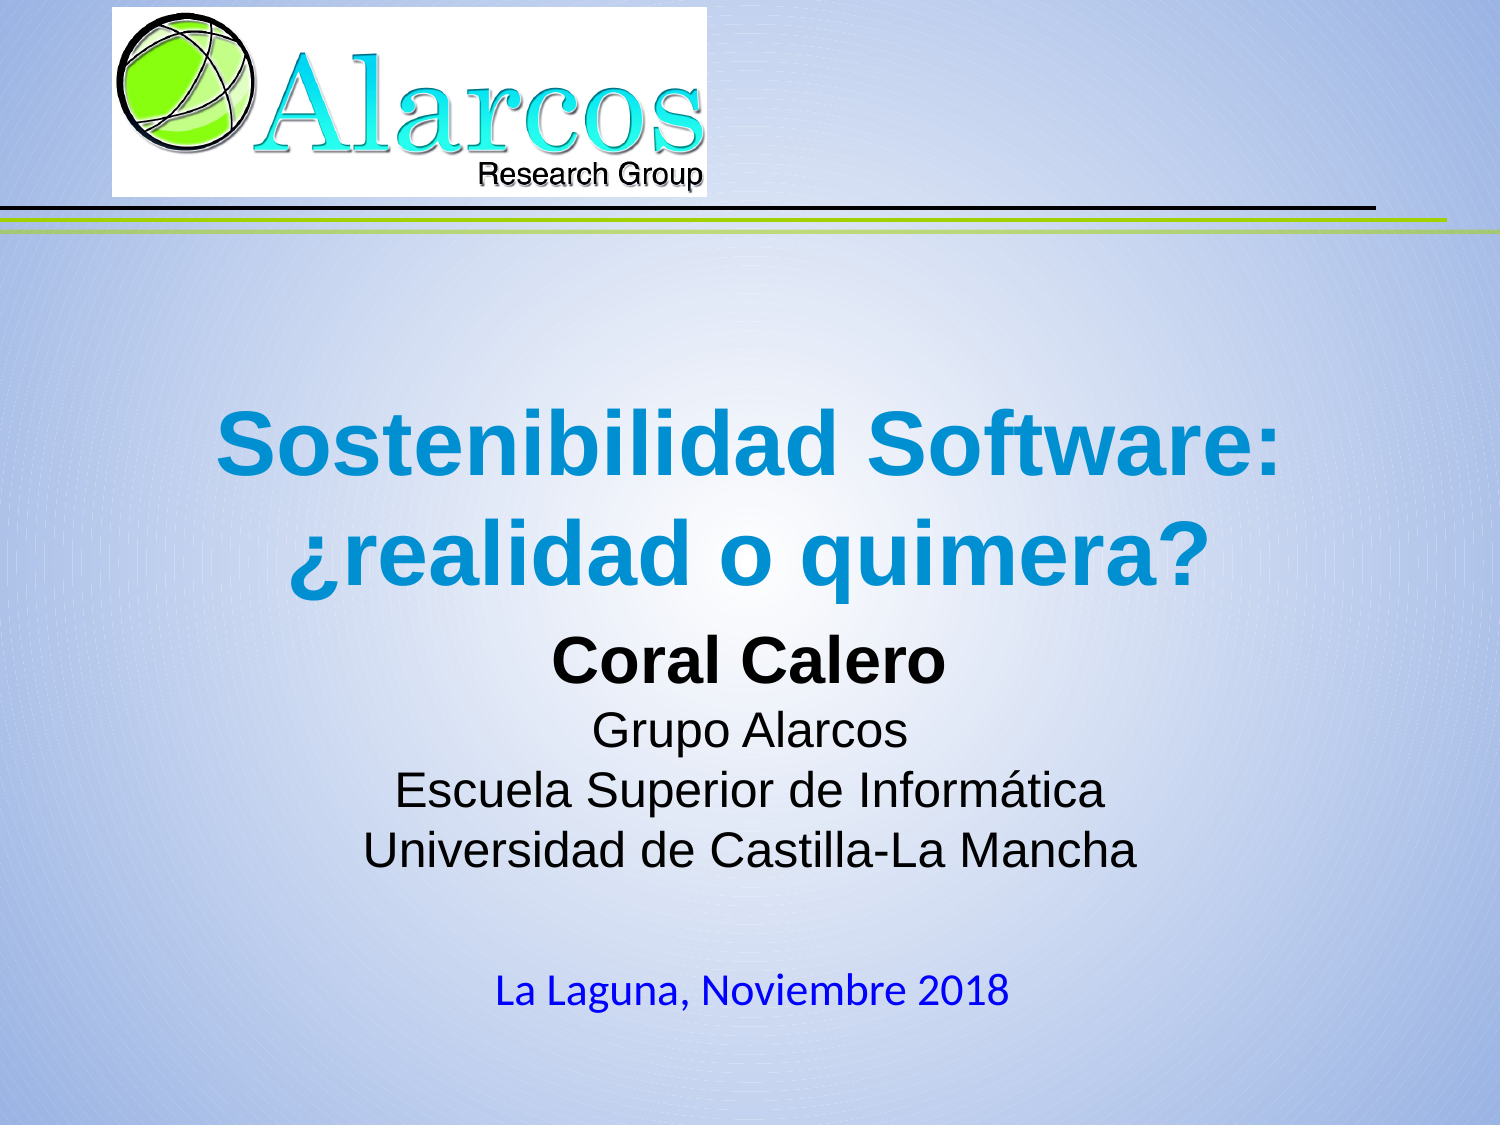

# Sostenibilidad Software: ¿realidad o quimera?
Coral Calero
Grupo Alarcos
Escuela Superior de Informática
Universidad de Castilla-La Mancha
La Laguna, Noviembre 2018